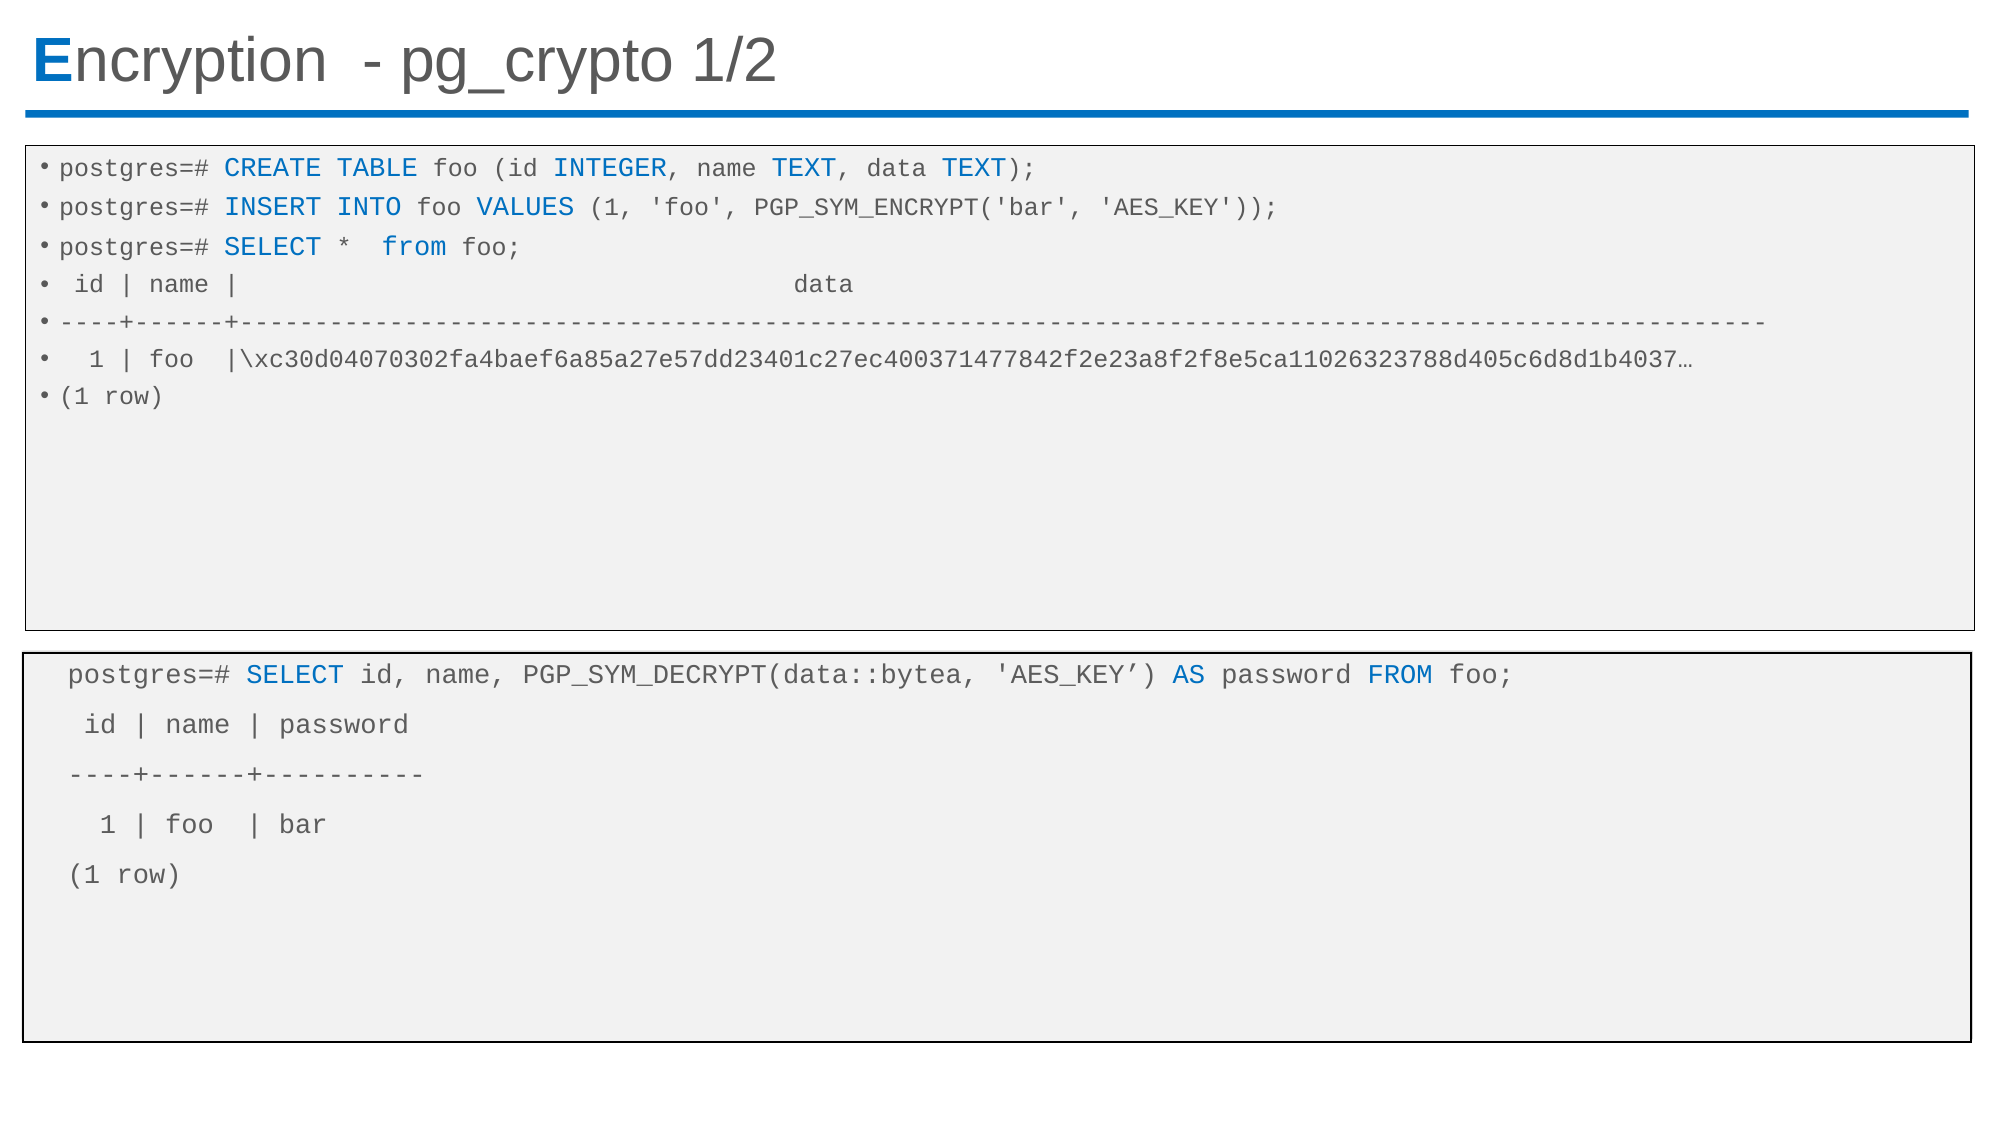

# Encryption  - pg_crypto 1/2
postgres=# CREATE TABLE foo (id INTEGER, name TEXT, data TEXT);
postgres=# INSERT INTO foo VALUES (1, 'foo', PGP_SYM_ENCRYPT('bar', 'AES_KEY'));
postgres=# SELECT *  from foo;
 id | name |                                     data
----+------+------------------------------------------------------------------------------------------------------
  1 | foo  |\xc30d04070302fa4baef6a85a27e57dd23401c27ec400371477842f2e23a8f2f8e5ca11026323788d405c6d8d1b4037…
(1 row)
postgres=# SELECT id, name, PGP_SYM_DECRYPT(data::bytea, 'AES_KEY’) AS password FROM foo;
 id | name | password
----+------+----------
  1 | foo  | bar
(1 row)